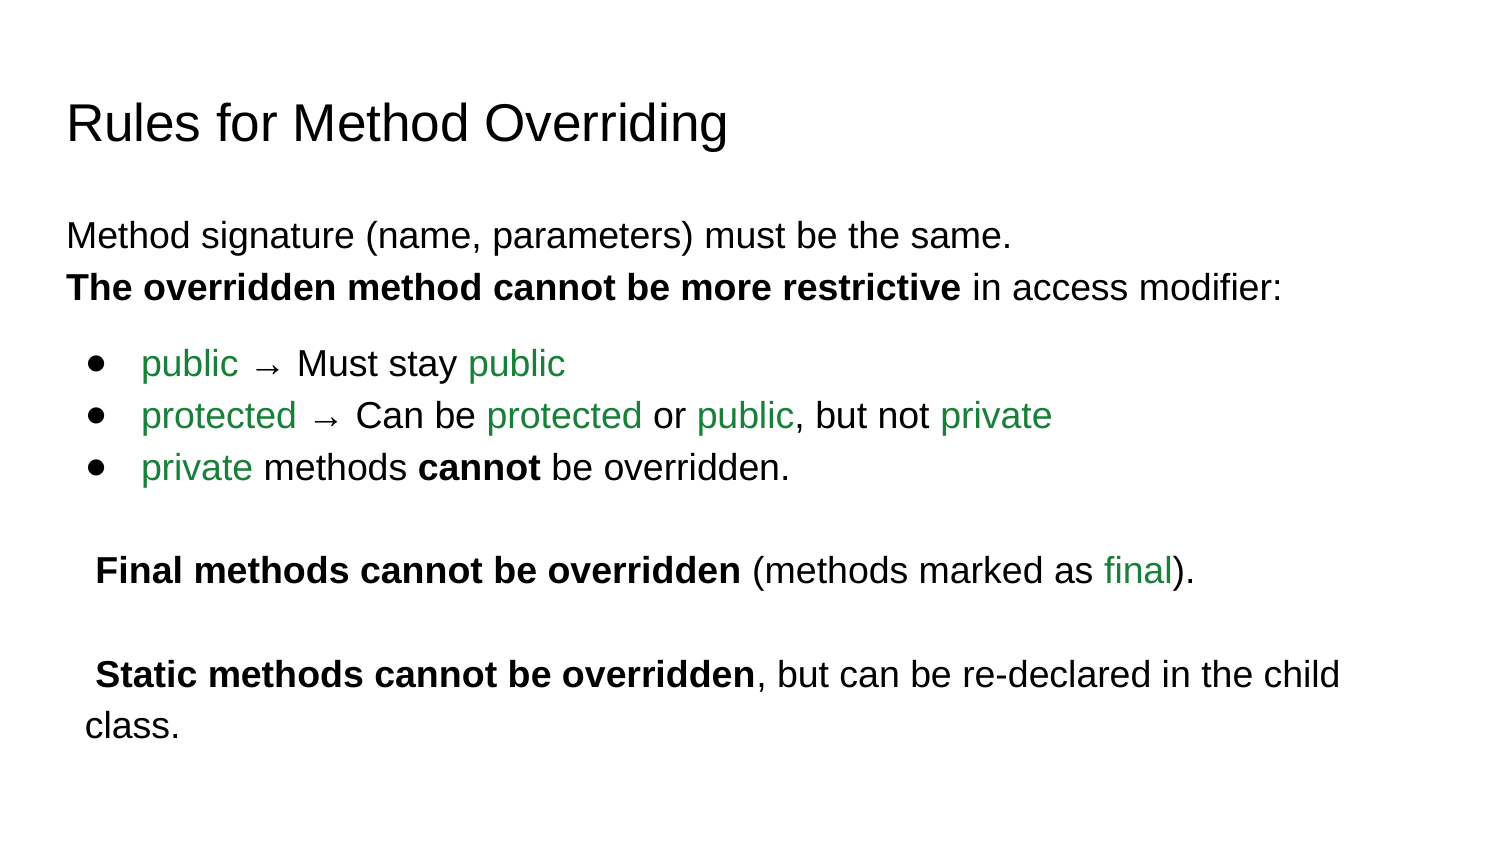

# Rules for Method Overriding
Method signature (name, parameters) must be the same.
The overridden method cannot be more restrictive in access modifier:
public → Must stay public
protected → Can be protected or public, but not private
private methods cannot be overridden.
 Final methods cannot be overridden (methods marked as final).
 Static methods cannot be overridden, but can be re-declared in the child class.